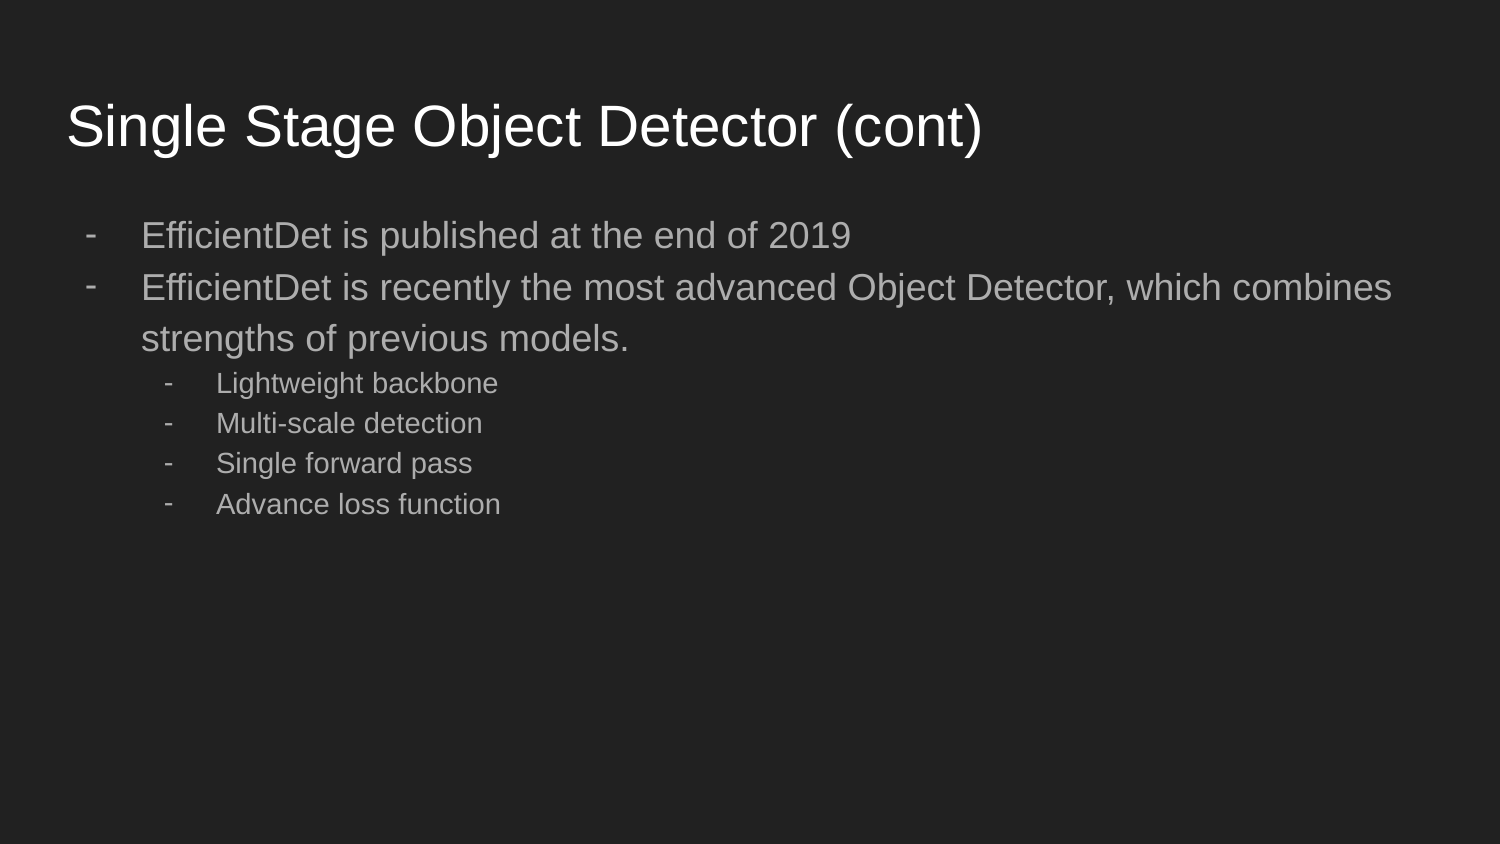

# Single Stage Object Detector (cont)
EfficientDet is published at the end of 2019
EfficientDet is recently the most advanced Object Detector, which combines strengths of previous models.
Lightweight backbone
Multi-scale detection
Single forward pass
Advance loss function